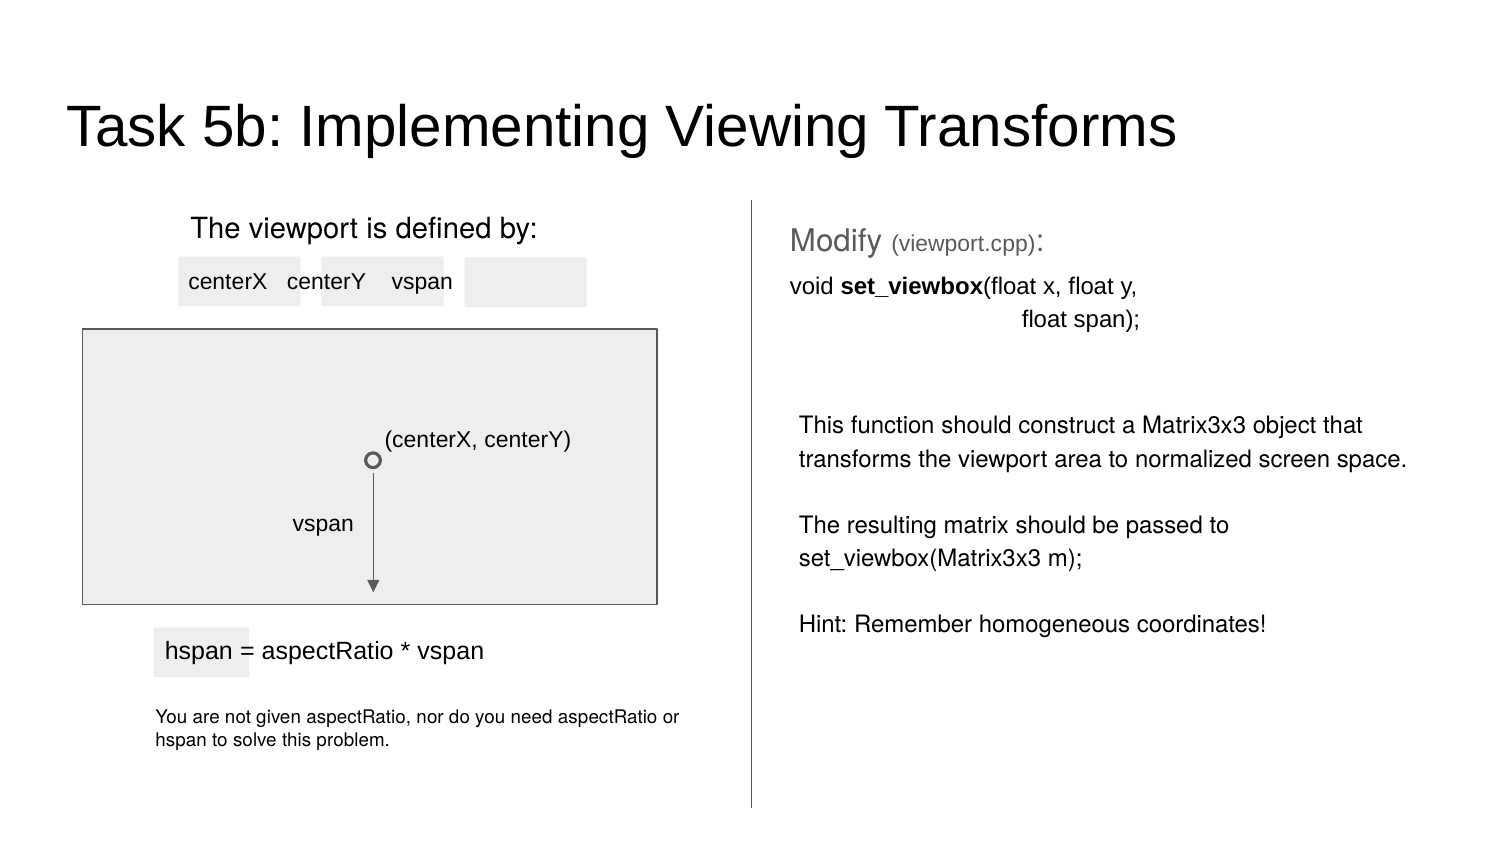

# Task 5b: Implementing Viewing Transforms
The viewport is defined by:
Modify (viewport.cpp):
void set_viewbox(float x, float y,
 float span);

centerX   centerY    vspan

This function should construct a Matrix3x3 object that transforms the viewport area to normalized screen space.

The resulting matrix should be passed to set_viewbox(Matrix3x3 m);

Hint: Remember homogeneous coordinates!
(centerX, centerY)

vspan
hspan = aspectRatio * vspan

You are not given aspectRatio, nor do you need aspectRatio or hspan to solve this problem.